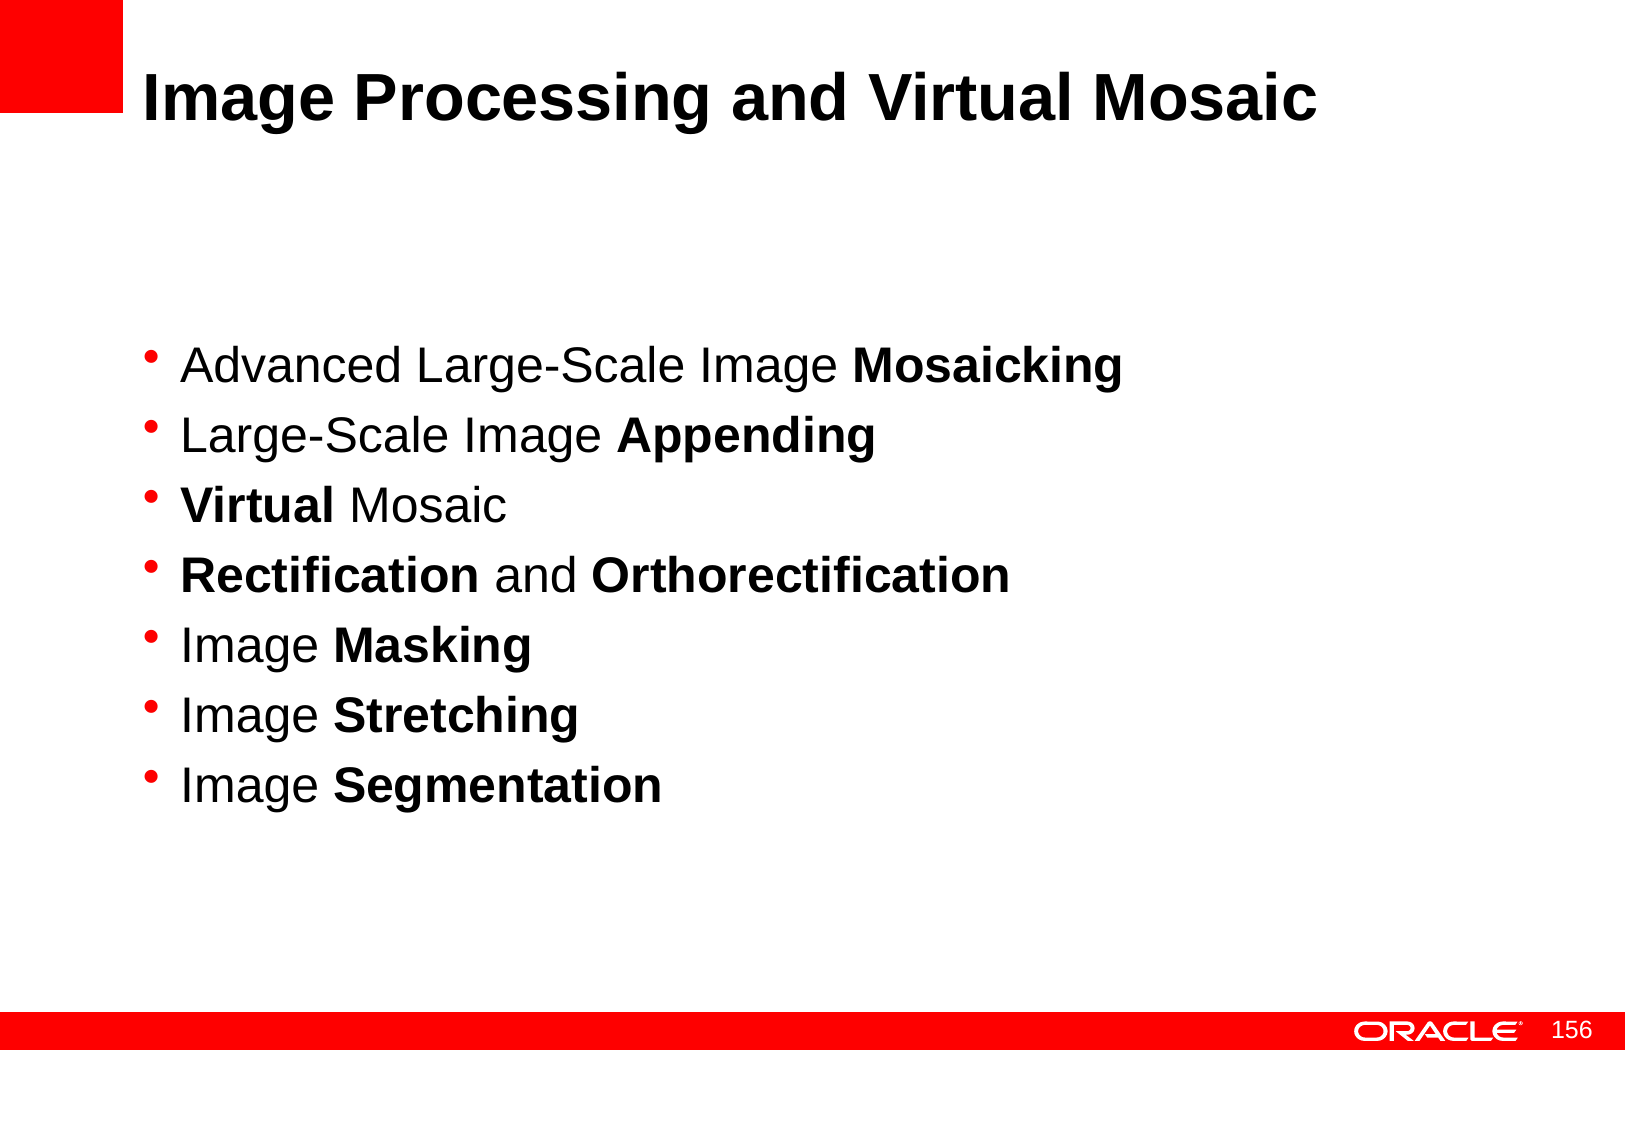

# Image Processing and Virtual Mosaic

Advanced Large-Scale Image Mosaicking
Large-Scale Image Appending
Virtual Mosaic
Rectification and Orthorectification
Image Masking
Image Stretching
Image Segmentation